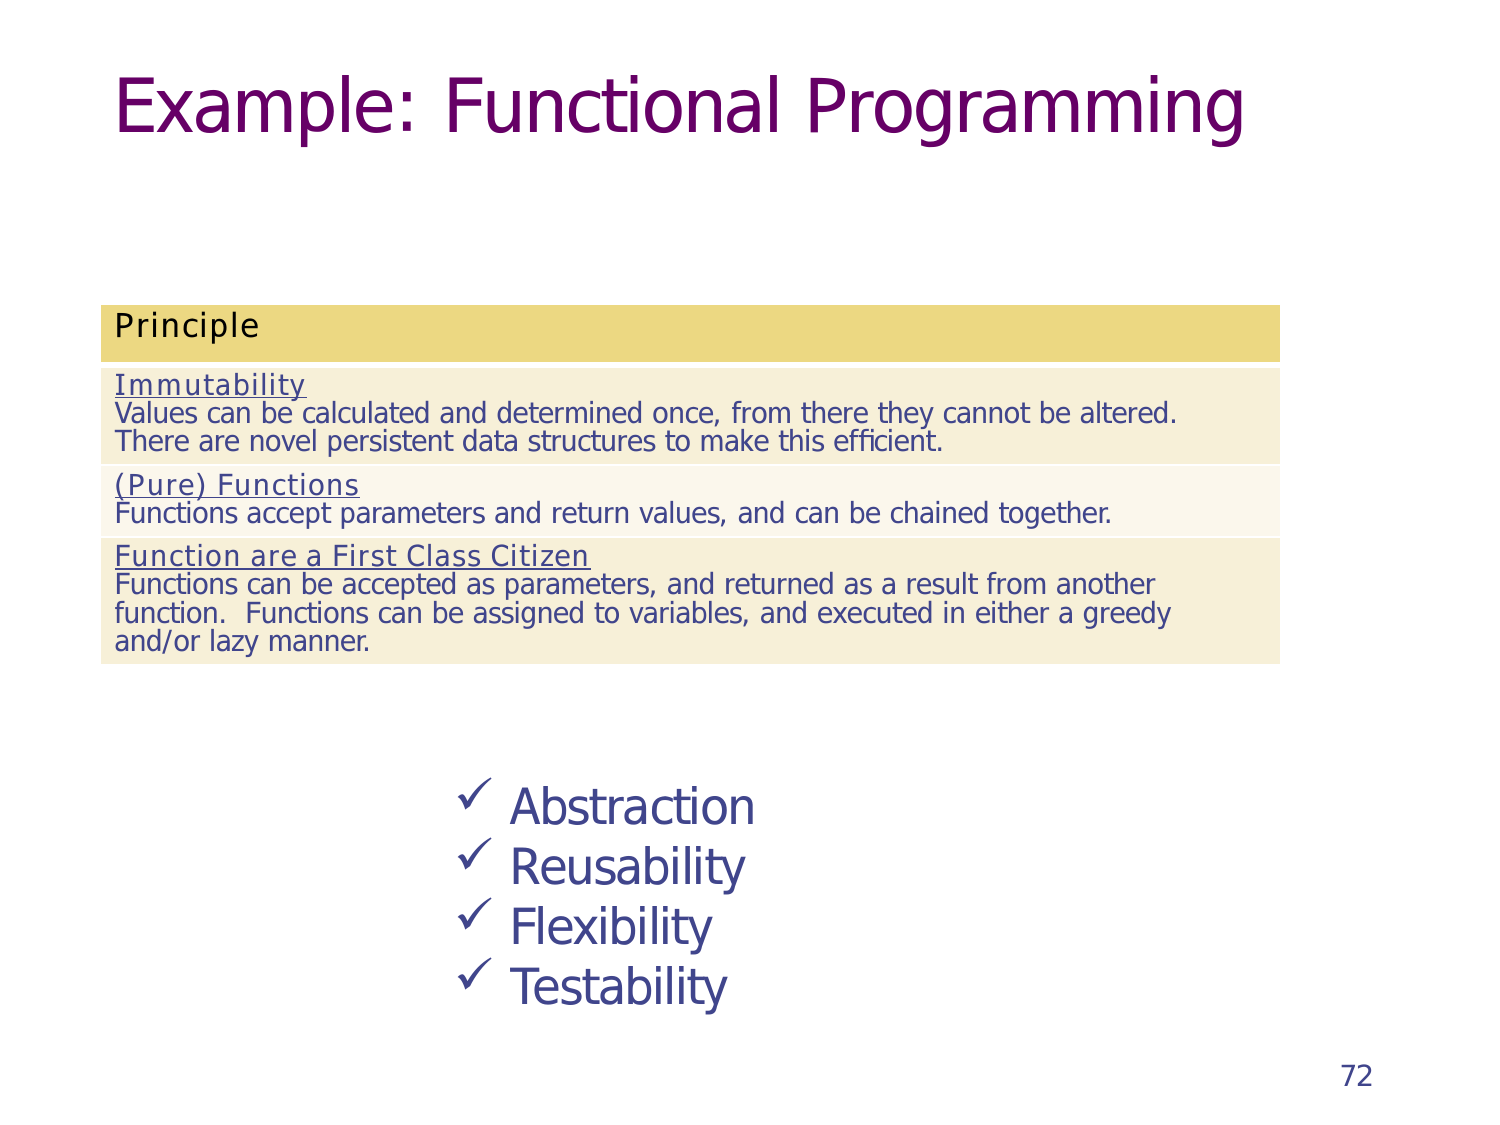

# Example: Functional Programming
| Principle |
| --- |
| Immutability Values can be calculated and determined once, from there they cannot be altered. There are novel persistent data structures to make this efficient. |
| (Pure) Functions Functions accept parameters and return values, and can be chained together. |
| Function are a First Class Citizen Functions can be accepted as parameters, and returned as a result from another function. Functions can be assigned to variables, and executed in either a greedy and/or lazy manner. |
Abstraction
Reusability
Flexibility
Testability
72